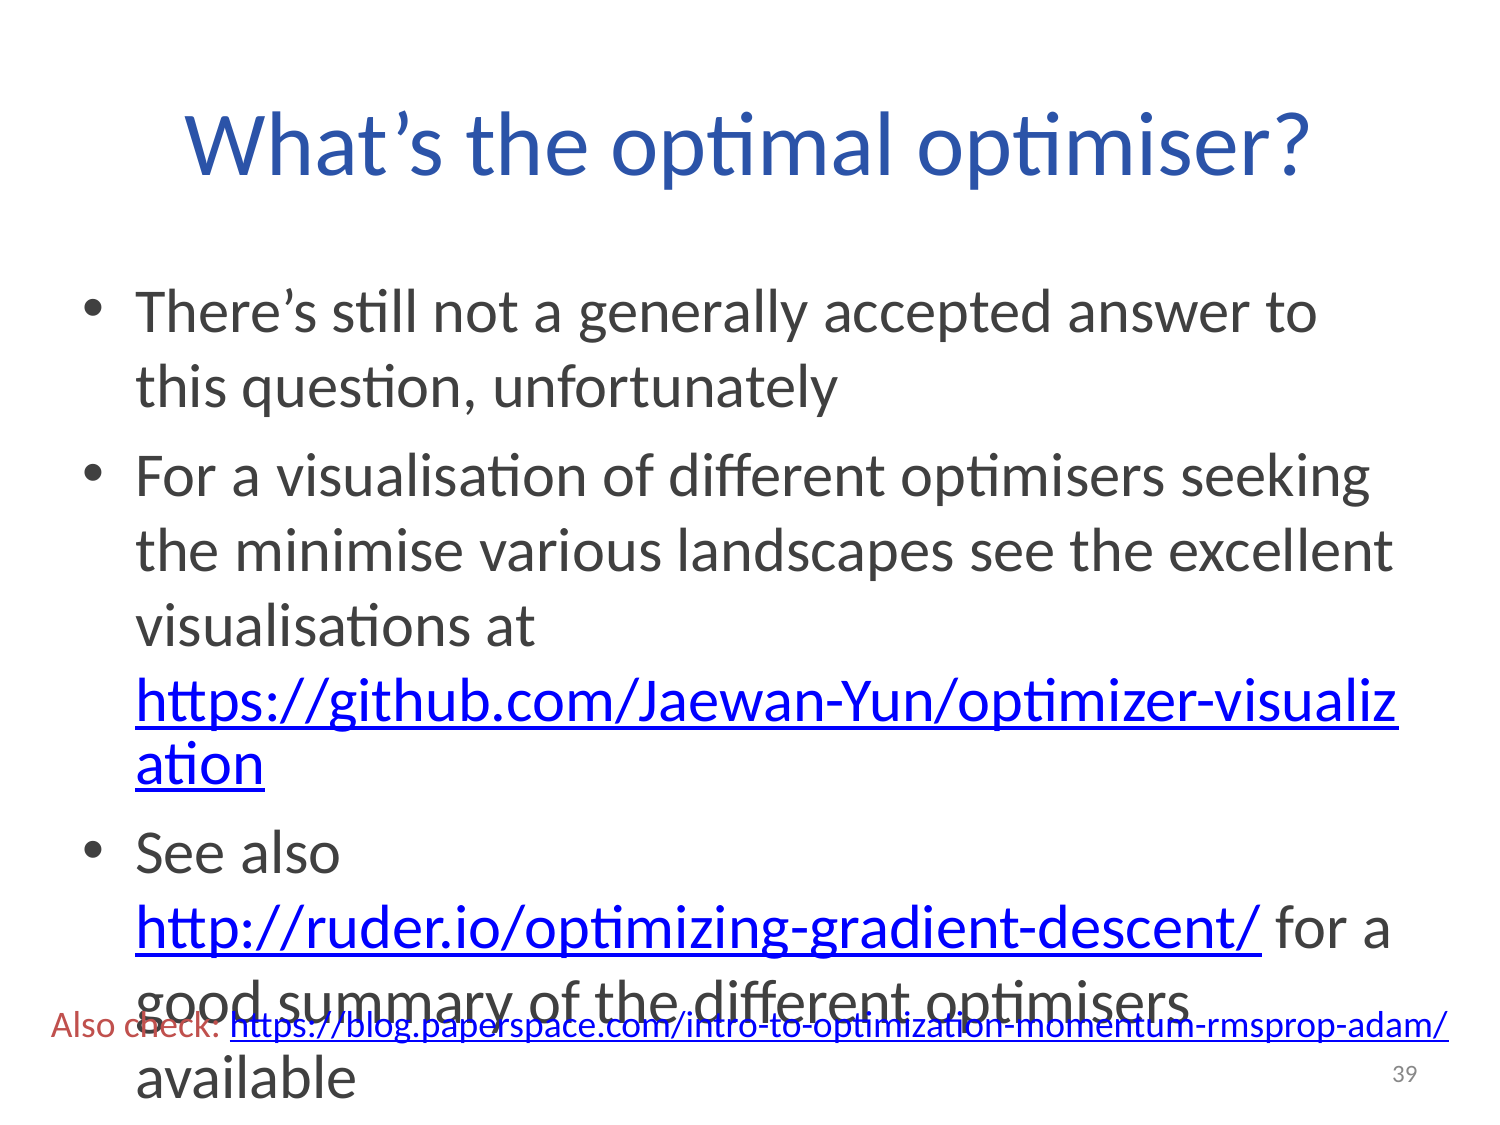

# What’s the optimal optimiser?
There’s still not a generally accepted answer to this question, unfortunately
For a visualisation of different optimisers seeking the minimise various landscapes see the excellent visualisations at https://github.com/Jaewan-Yun/optimizer-visualization
See also http://ruder.io/optimizing-gradient-descent/ for a good summary of the different optimisers available
Also check: https://blog.paperspace.com/intro-to-optimization-momentum-rmsprop-adam/
39